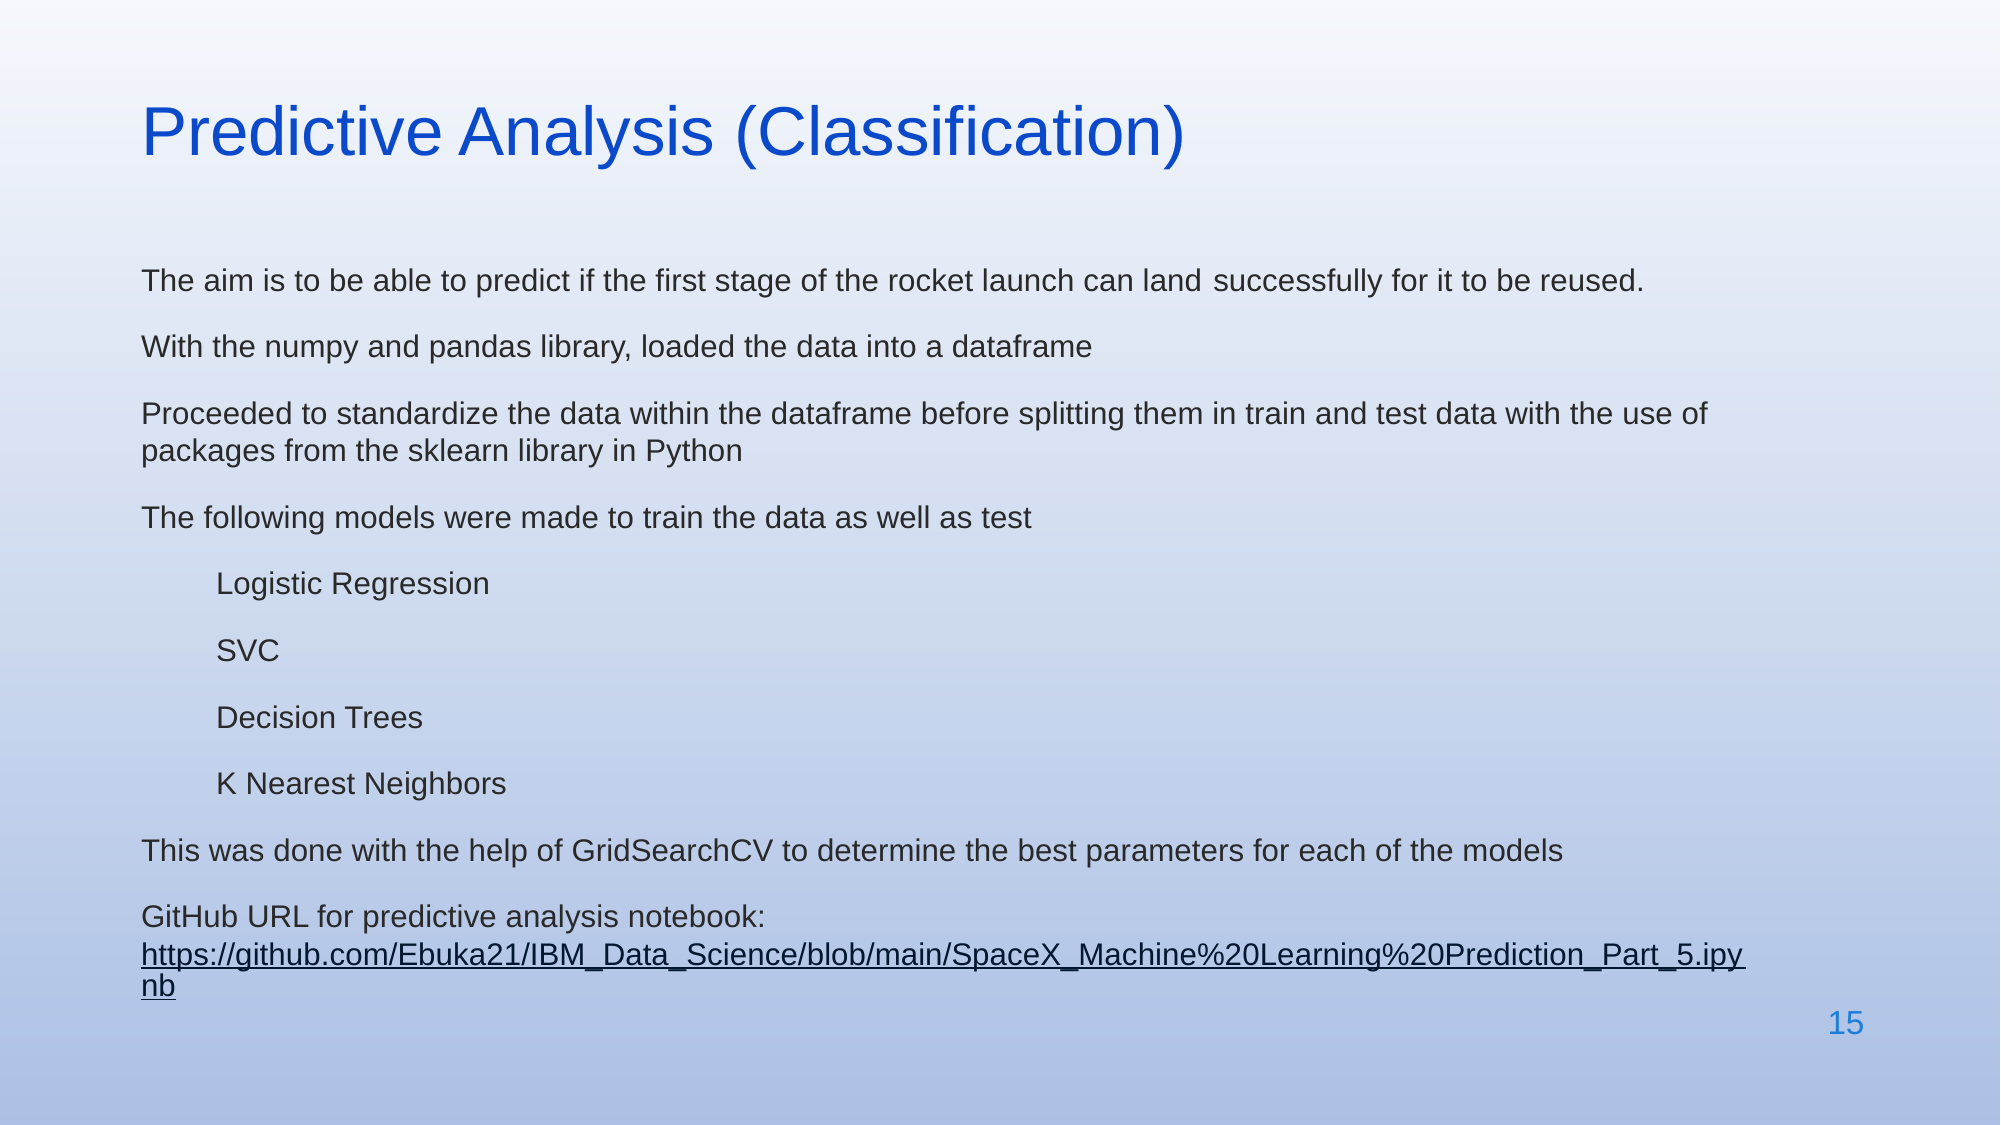

Predictive Analysis (Classification)
The aim is to be able to predict if the first stage of the rocket launch can land successfully for it to be reused.
With the numpy and pandas library, loaded the data into a dataframe
Proceeded to standardize the data within the dataframe before splitting them in train and test data with the use of packages from the sklearn library in Python
The following models were made to train the data as well as test
Logistic Regression
SVC
Decision Trees
K Nearest Neighbors
This was done with the help of GridSearchCV to determine the best parameters for each of the models
GitHub URL for predictive analysis notebook: https://github.com/Ebuka21/IBM_Data_Science/blob/main/SpaceX_Machine%20Learning%20Prediction_Part_5.ipynb

15